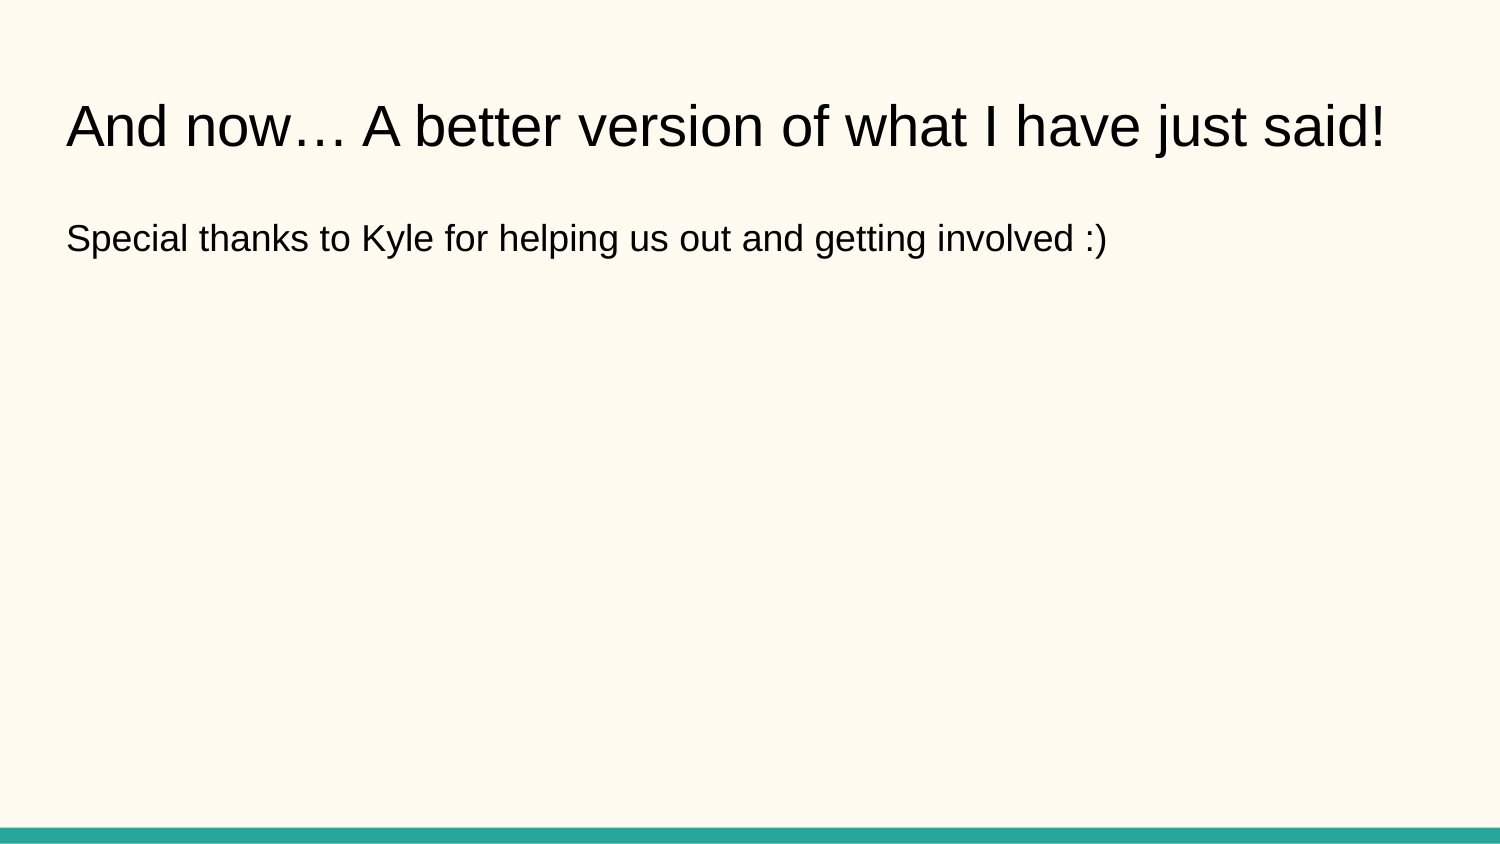

# And now… A better version of what I have just said!
Special thanks to Kyle for helping us out and getting involved :)